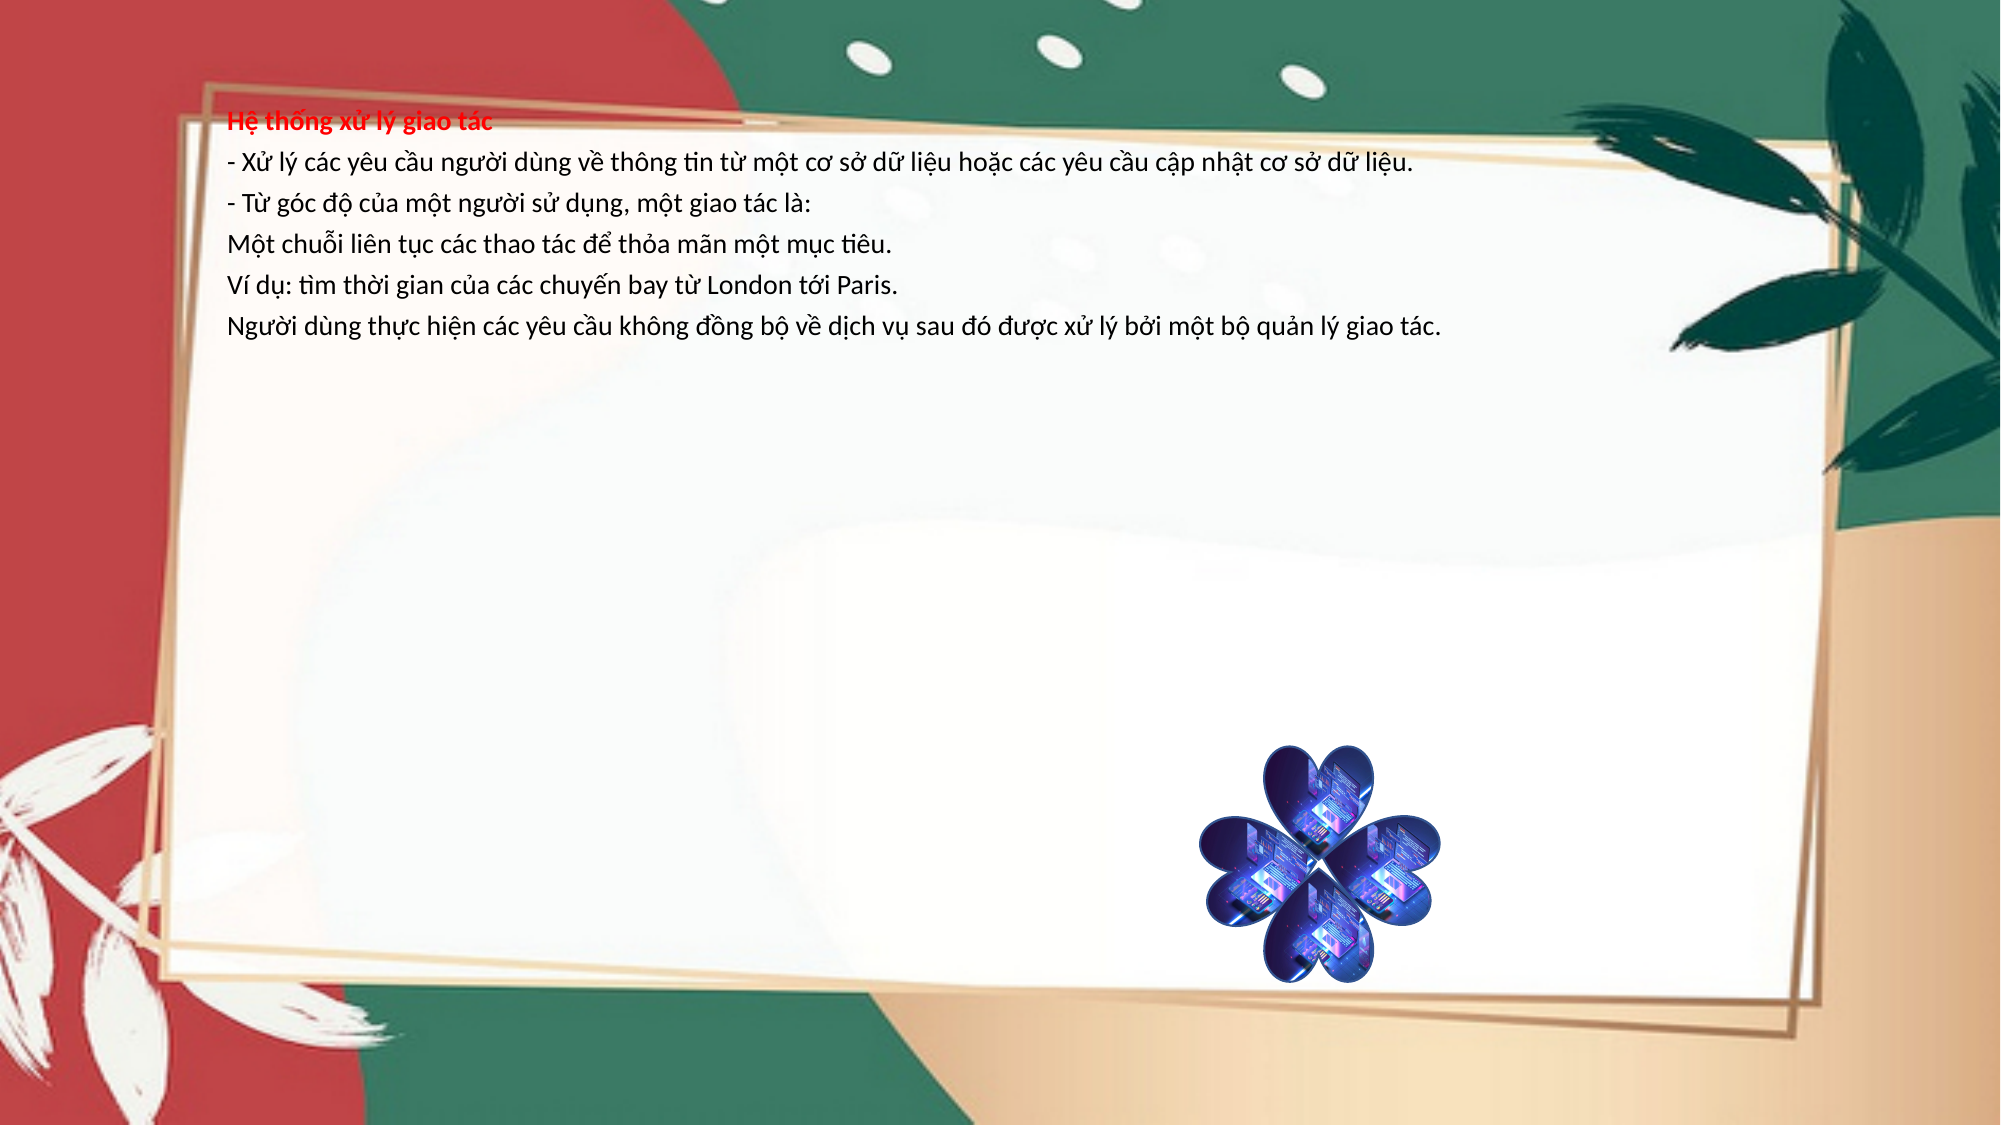

Hệ thống xử lý giao tác
- Xử lý các yêu cầu người dùng về thông tin từ một cơ sở dữ liệu hoặc các yêu cầu cập nhật cơ sở dữ liệu.
- Từ góc độ của một người sử dụng, một giao tác là:
Một chuỗi liên tục các thao tác để thỏa mãn một mục tiêu.
Ví dụ: tìm thời gian của các chuyến bay từ London tới Paris.
Người dùng thực hiện các yêu cầu không đồng bộ về dịch vụ sau đó được xử lý bởi một bộ quản lý giao tác.